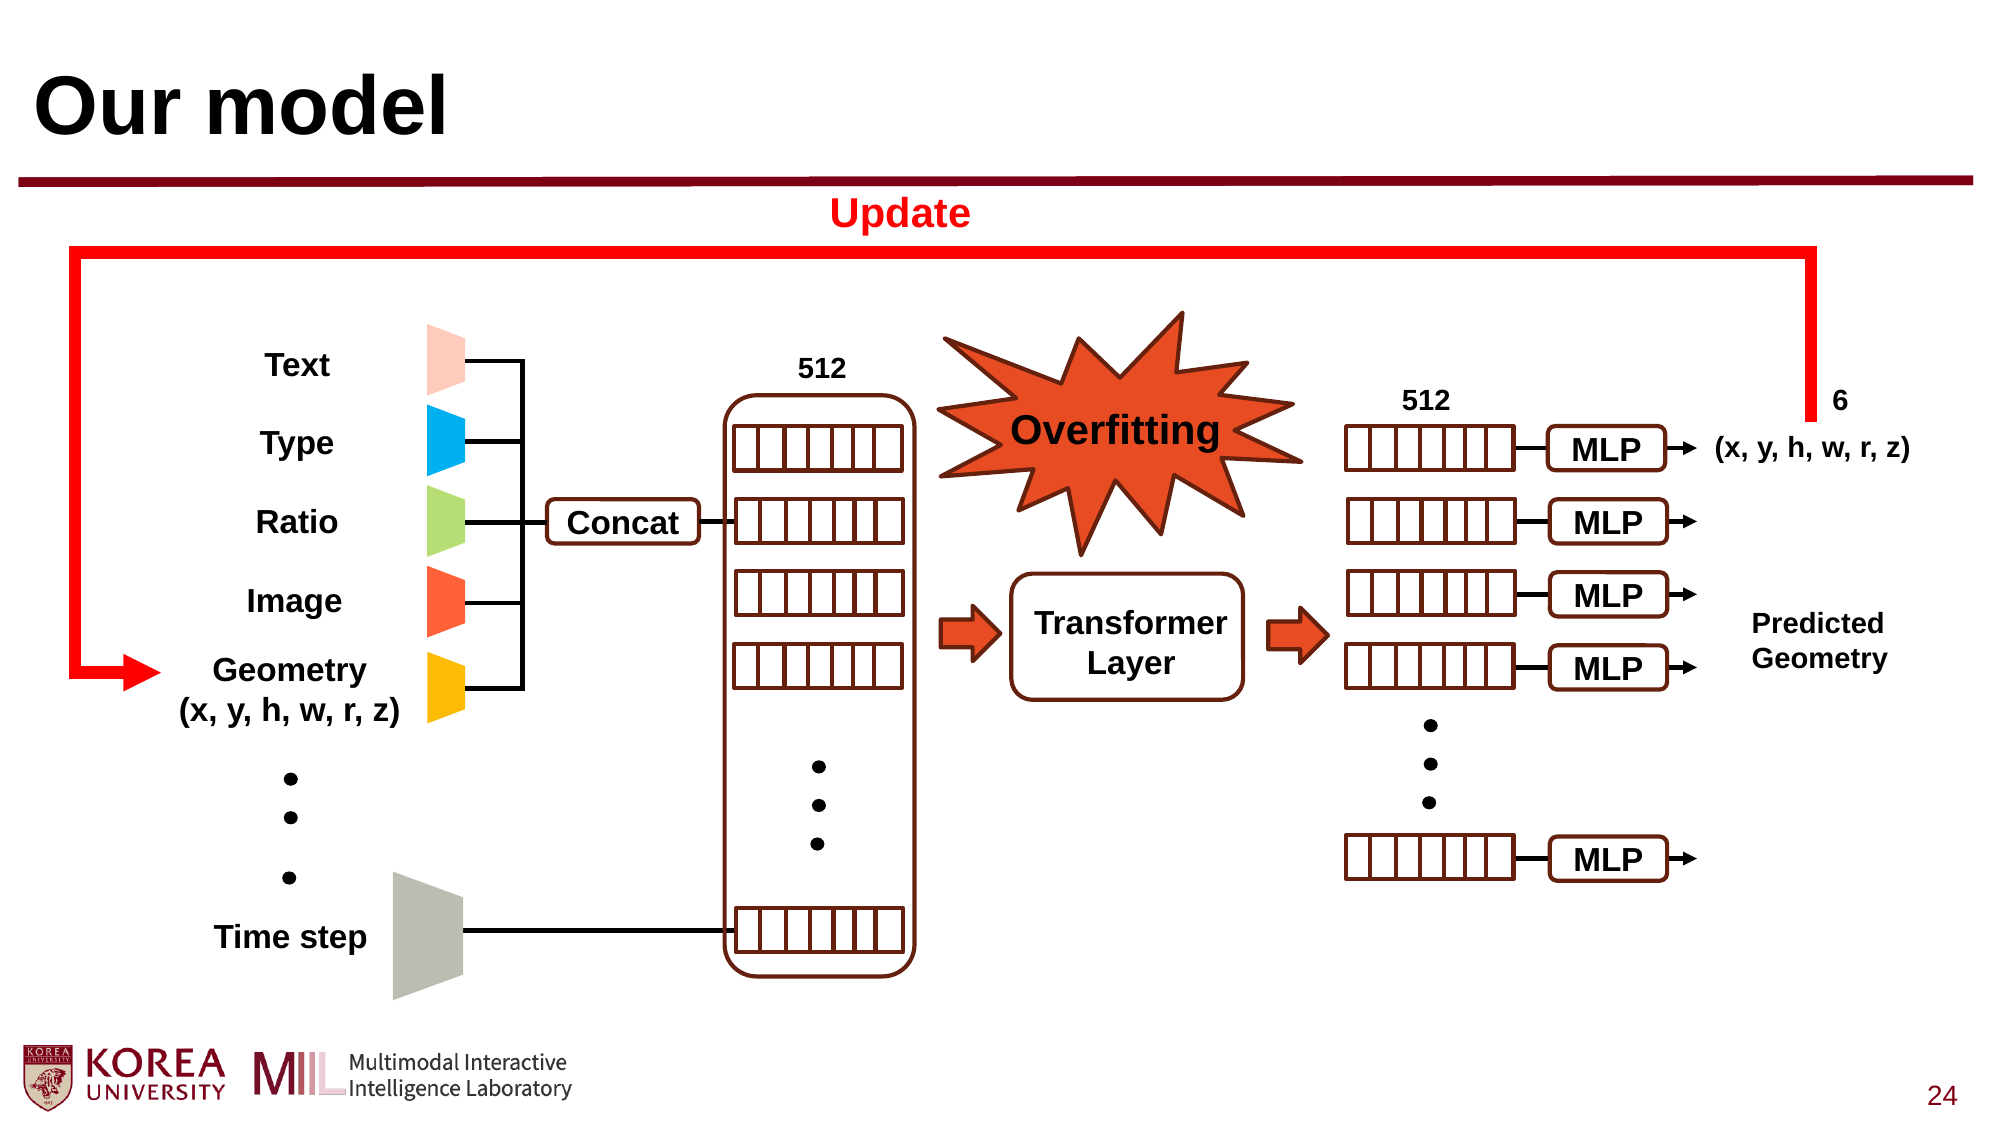

# Our model
Update

Text

512
6
512

Overfitting
Type
MLP
(x, y, h, w, r, z)

Ratio
Concat
MLP

MLP

Image

Transformer Layer
Predicted Geometry

MLP
Geometry
(x, y, h, w, r, z)

MLP

Time step

24